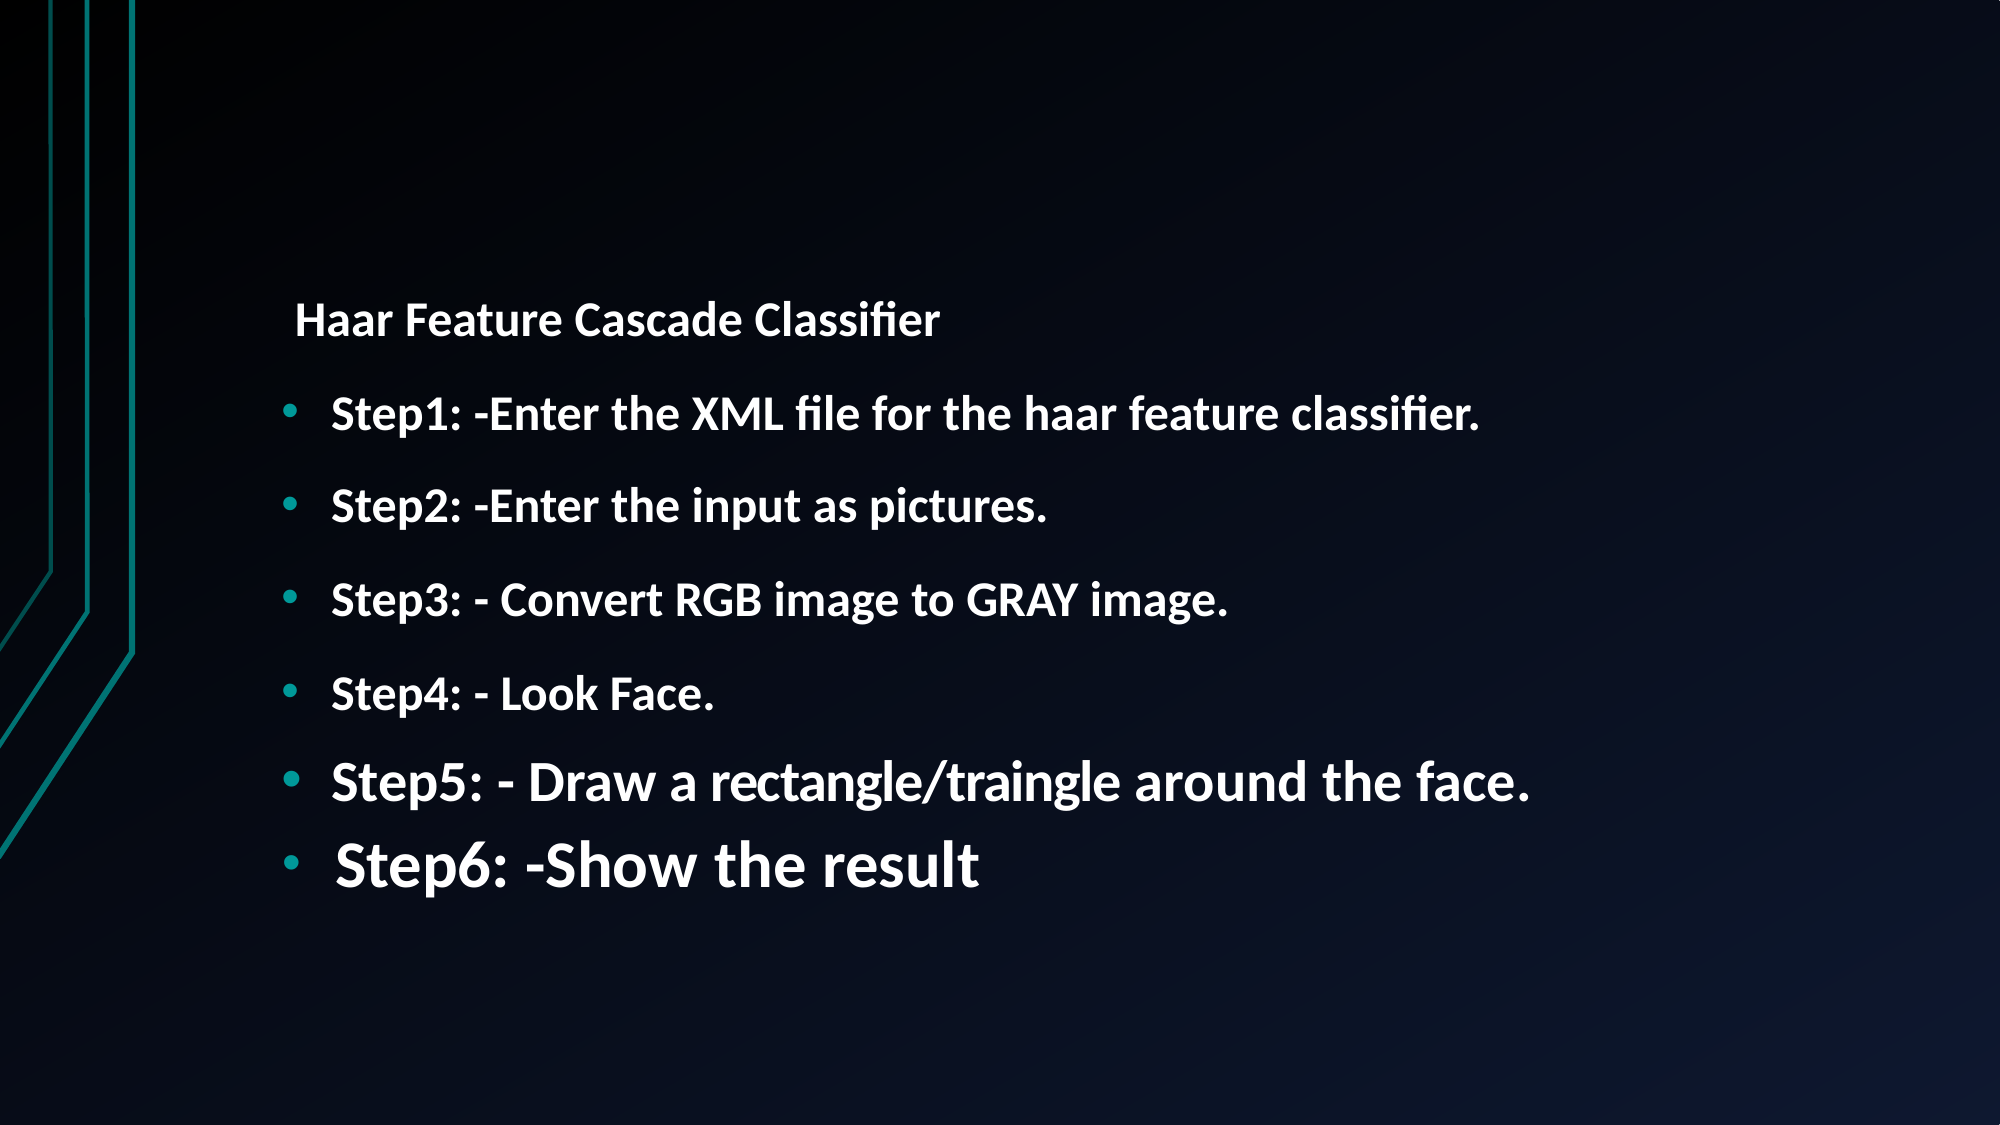

#
Haar Feature Cascade Classifier
Step1: -Enter the XML file for the haar feature classifier.
Step2: -Enter the input as pictures.
Step3: - Convert RGB image to GRAY image.
Step4: - Look Face.
Step5: - Draw a rectangle/traingle around the face.
 Step6: -Show the result